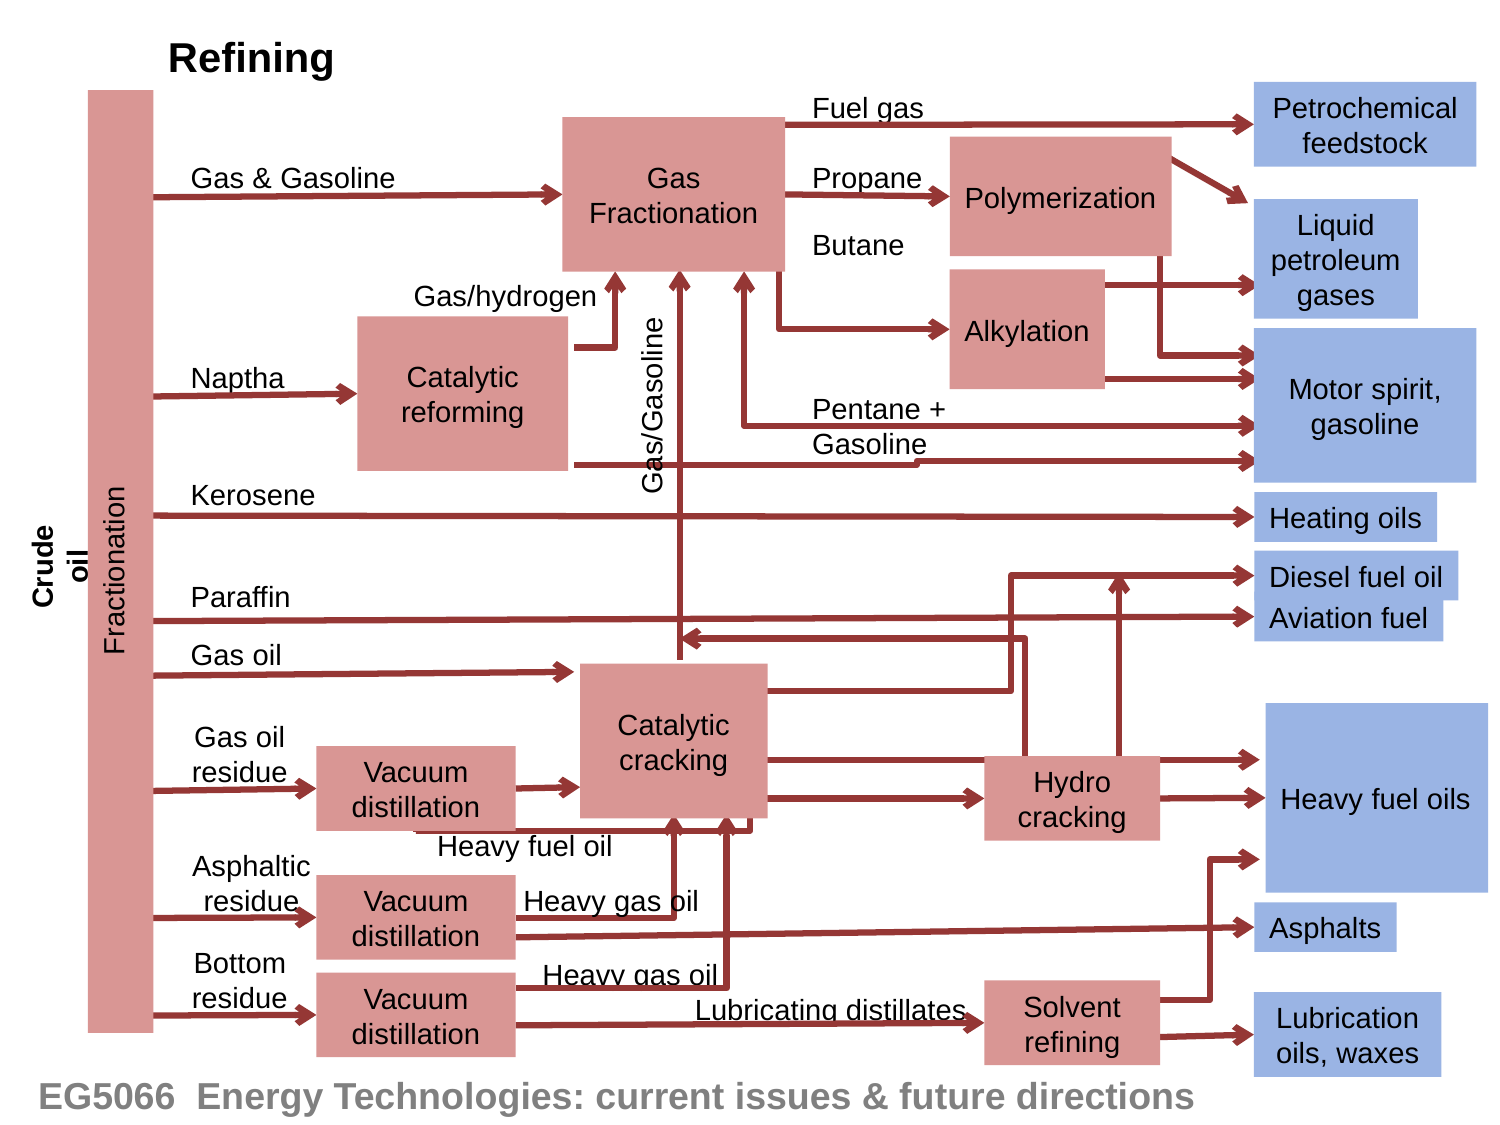

Refining
Fuel gas
Petrochemical feedstock
                                            Fractionation

Gas Fractionation

Polymerization

Gas & Gasoline
Propane

Liquid petroleum gases

Butane

Gas/hydrogen

Alkylation

Catalytic reforming

Gas/Gasoline

Motor spirit, gasoline

Naptha

Pentane +

Gasoline

Kerosene
Crude oil
Heating oils

Diesel fuel oil

Paraffin
Aviation fuel

Gas oil

Catalytic cracking

Heavy fuel oils

Gas oil residue
Vacuum distillation

Hydro cracking

Heavy fuel oil
Asphaltic residue

Vacuum distillation
Heavy gas oil
Asphalts

Bottom residue
Heavy gas oil
Vacuum distillation
Solvent refining

Lubricating distillates
Lubrication oils, waxes

EG5066  Energy Technologies: current issues & future directions